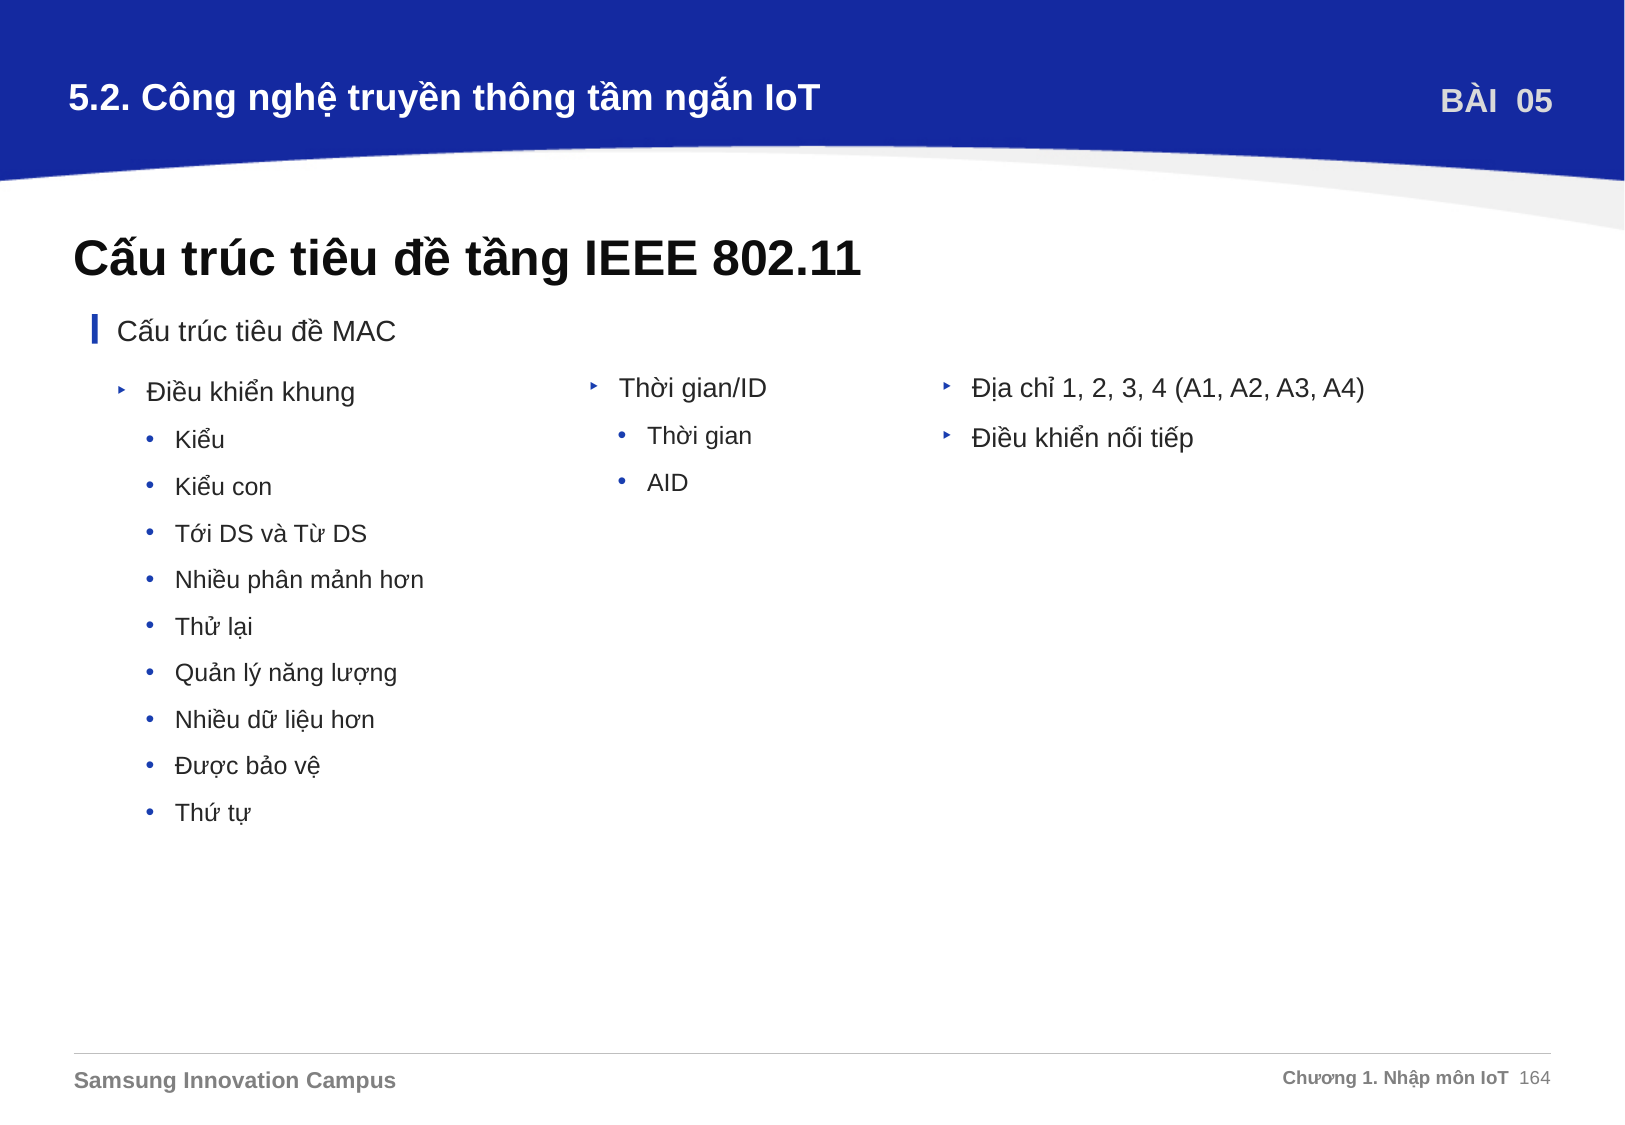

5.2. Công nghệ truyền thông tầm ngắn IoT
BÀI  05
Cấu trúc tiêu đề tầng IEEE 802.11
Cấu trúc tiêu đề MAC

Thời gian/ID
Thời gian
AID
Địa chỉ 1, 2, 3, 4 (A1, A2, A3, A4)
Điều khiển nối tiếp
Điều khiển khung
Kiểu
Kiểu con
Tới DS và Từ DS
Nhiều phân mảnh hơn
Thử lại
Quản lý năng lượng
Nhiều dữ liệu hơn
Được bảo vệ
Thứ tự